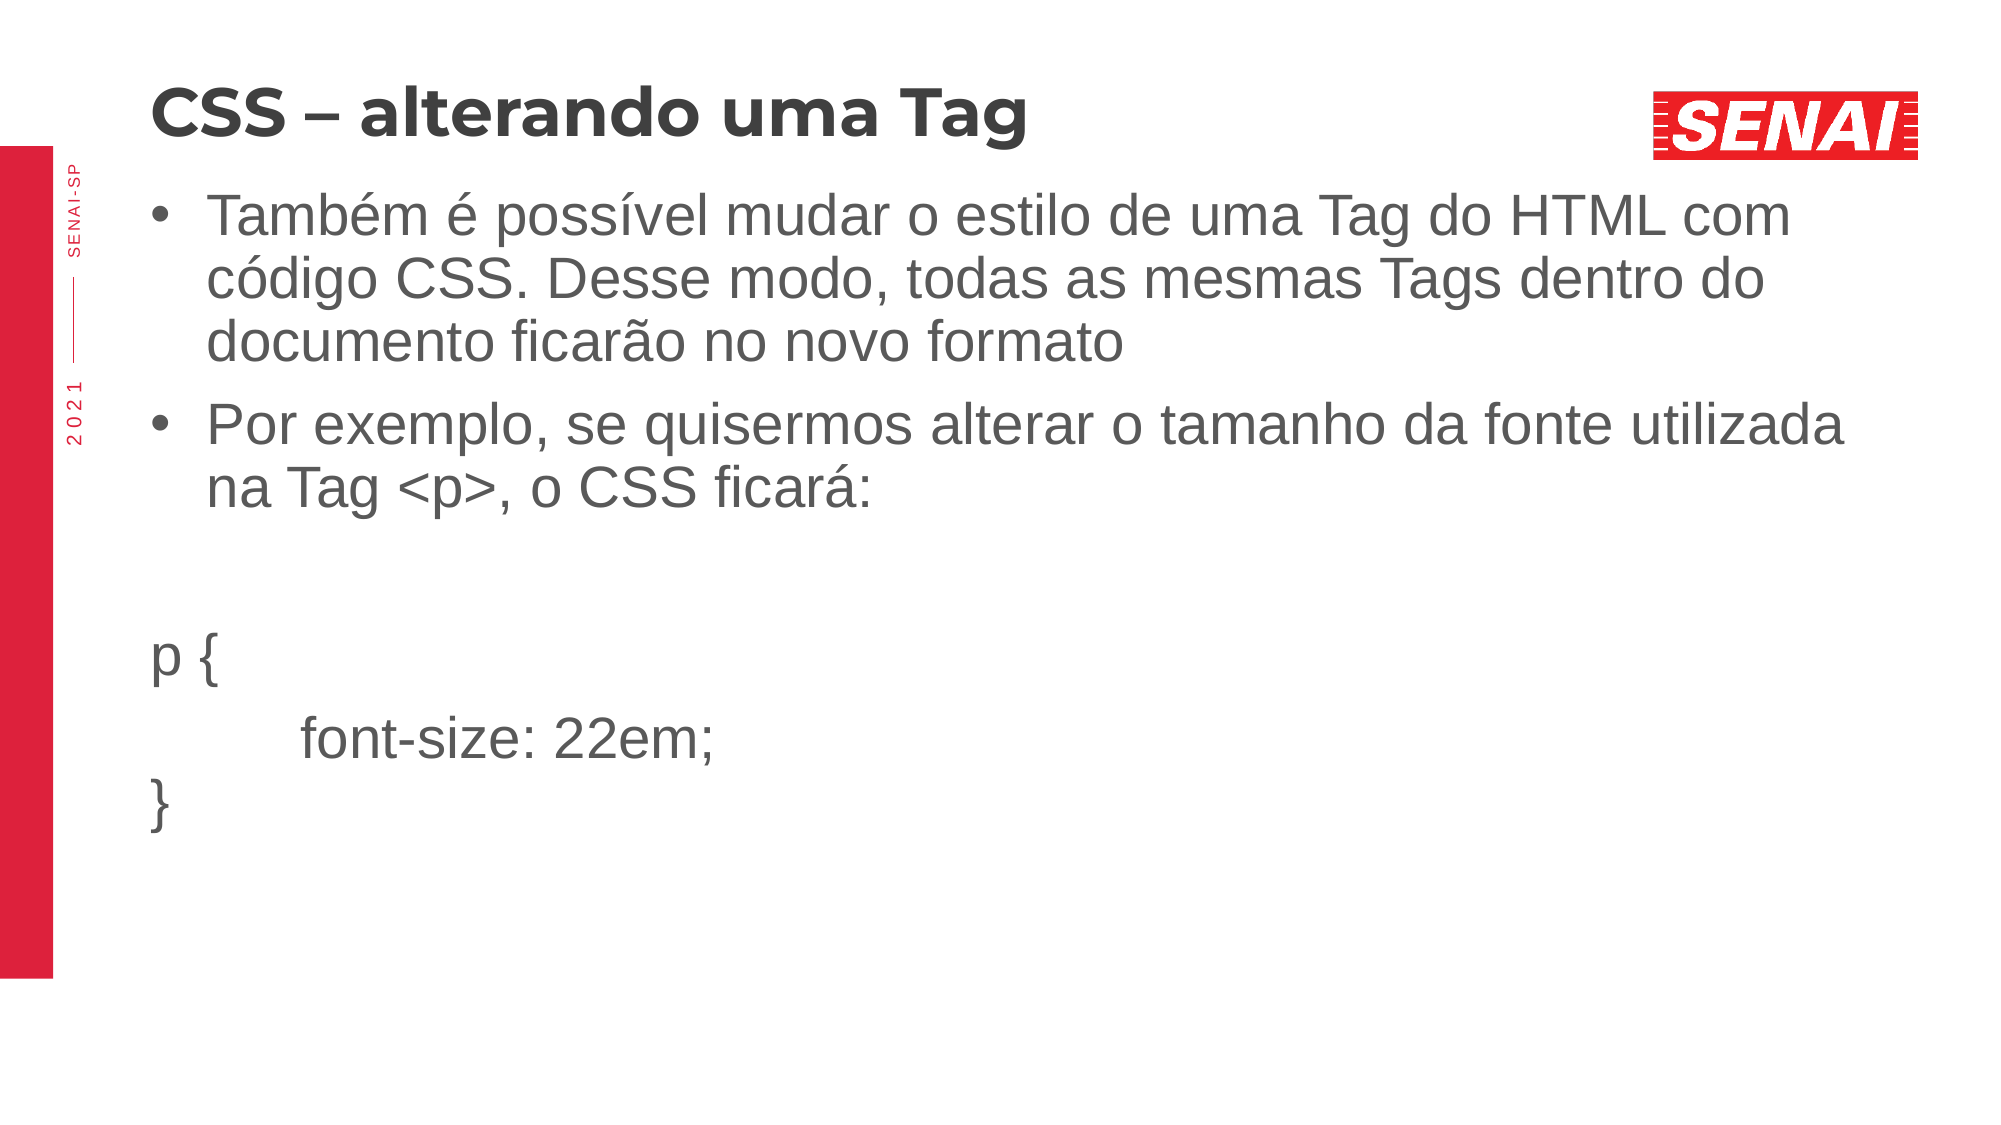

# CSS – alterando uma Tag
Também é possível mudar o estilo de uma Tag do HTML com código CSS. Desse modo, todas as mesmas Tags dentro do documento ficarão no novo formato
Por exemplo, se quisermos alterar o tamanho da fonte utilizada na Tag <p>, o CSS ficará:

p {
	font-size: 22em;
}